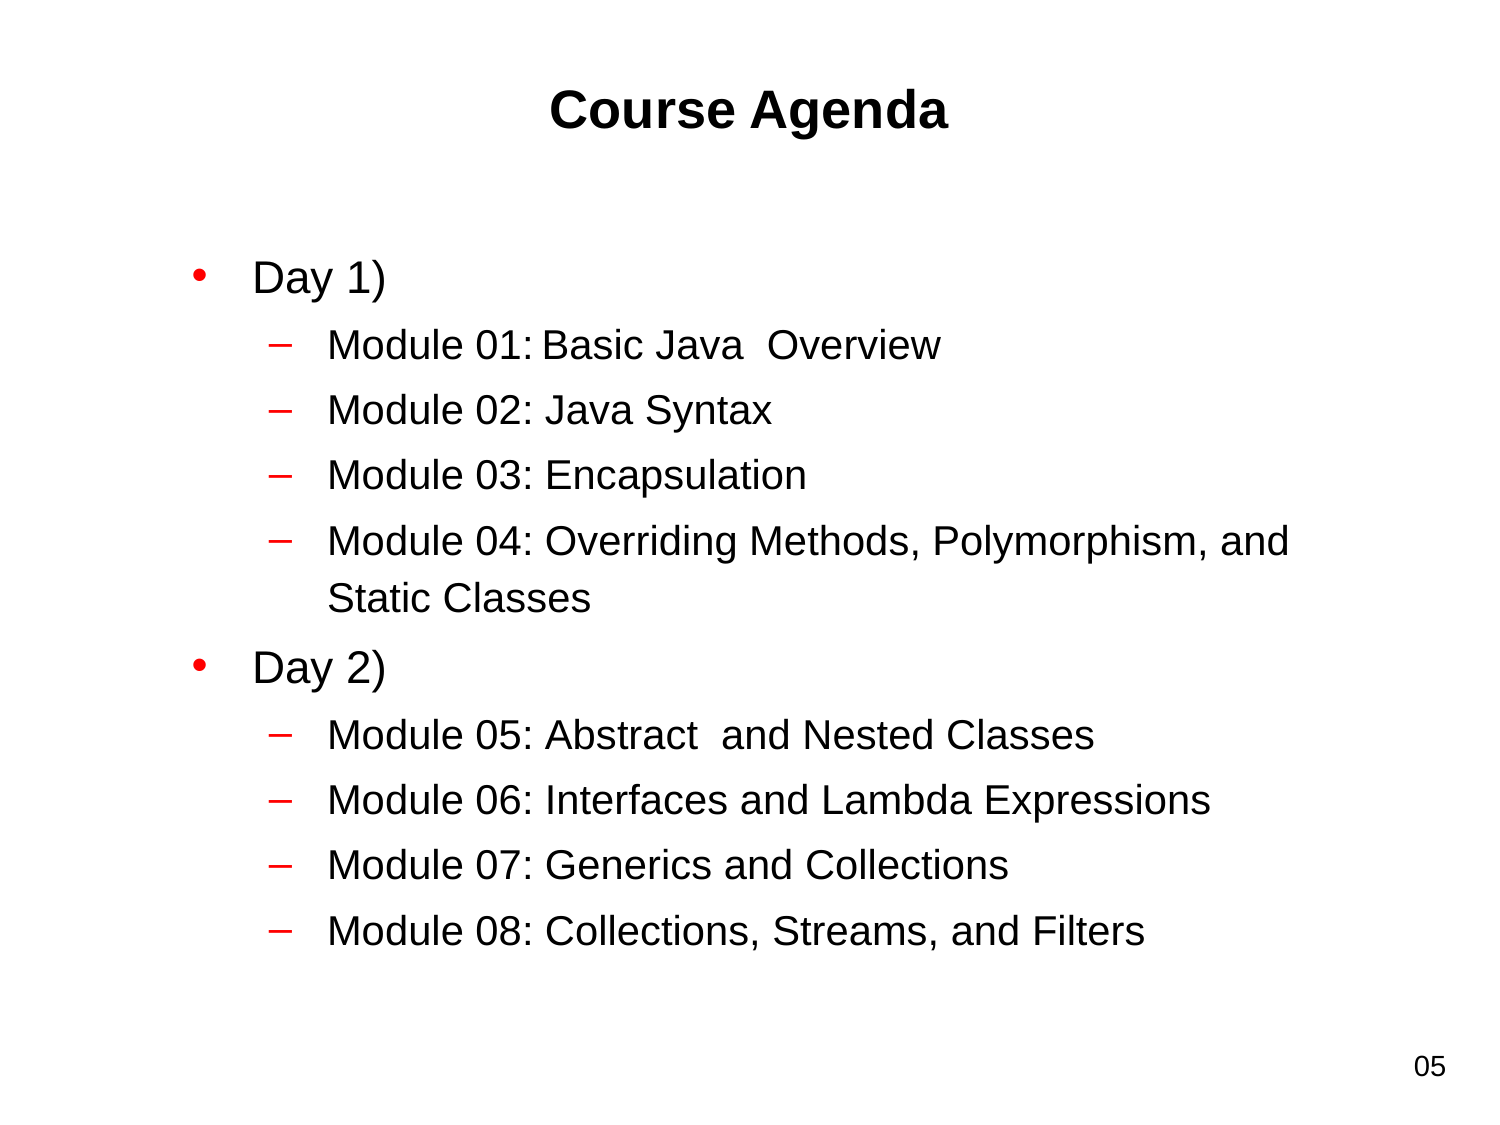

# Course Agenda
Day 1)
Module 01: Basic Java  Overview
Module 02: Java Syntax
Module 03: Encapsulation
Module 04: Overriding Methods, Polymorphism, and Static Classes
Day 2)
Module 05: Abstract  and Nested Classes
Module 06: Interfaces and Lambda Expressions
Module 07: Generics and Collections
Module 08: Collections, Streams, and Filters
05